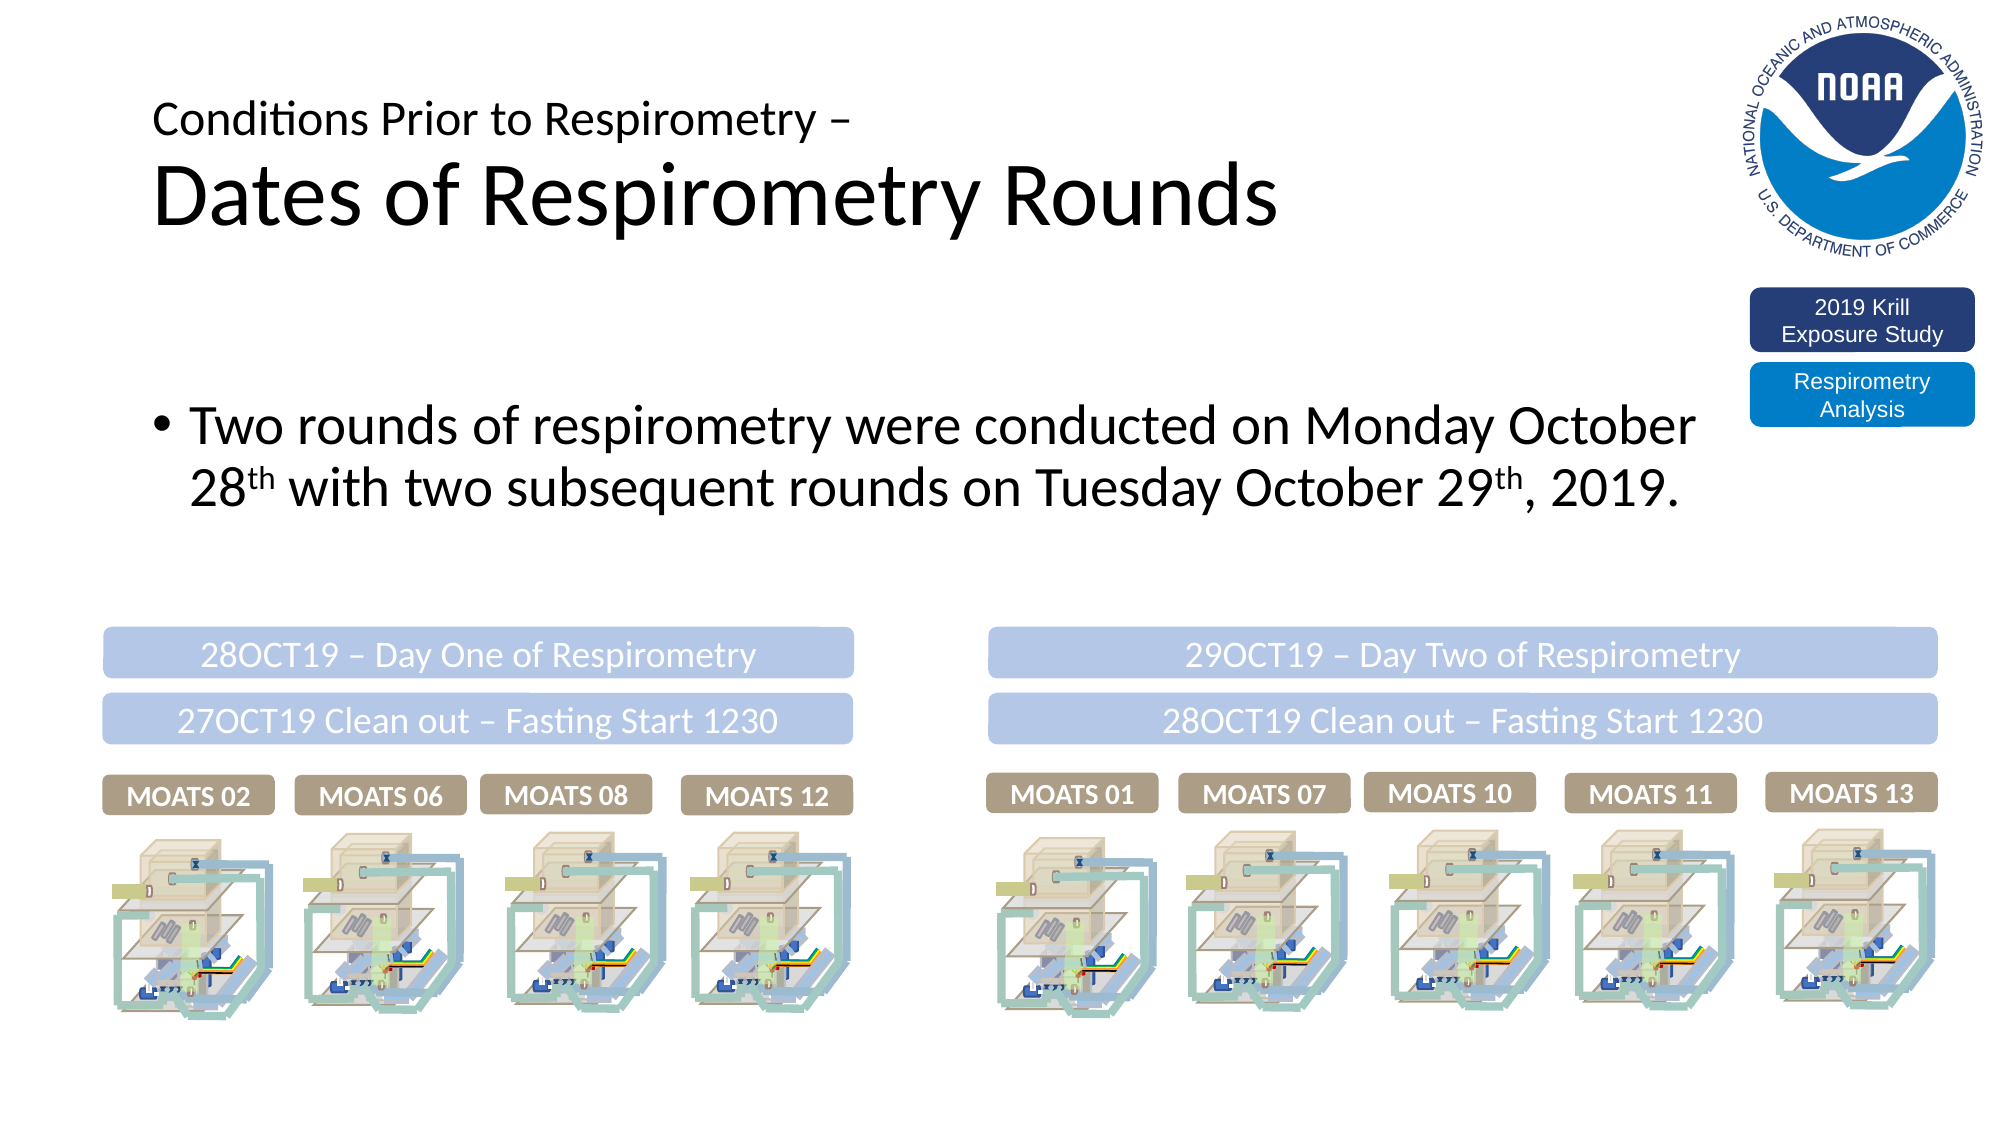

# Conditions Prior to Respirometry – Dates of Respirometry Rounds

Two rounds of respirometry were conducted on Monday October 28th with two subsequent rounds on Tuesday October 29th, 2019.

28OCT19 – Day One of Respirometry
29OCT19 – Day Two of Respirometry
27OCT19 Clean out – Fasting Start 1230
28OCT19 Clean out – Fasting Start 1230
MOATS 10
MOATS 13
MOATS 01
MOATS 11
MOATS 07
MOATS 08
MOATS 02
MOATS 12
MOATS 06